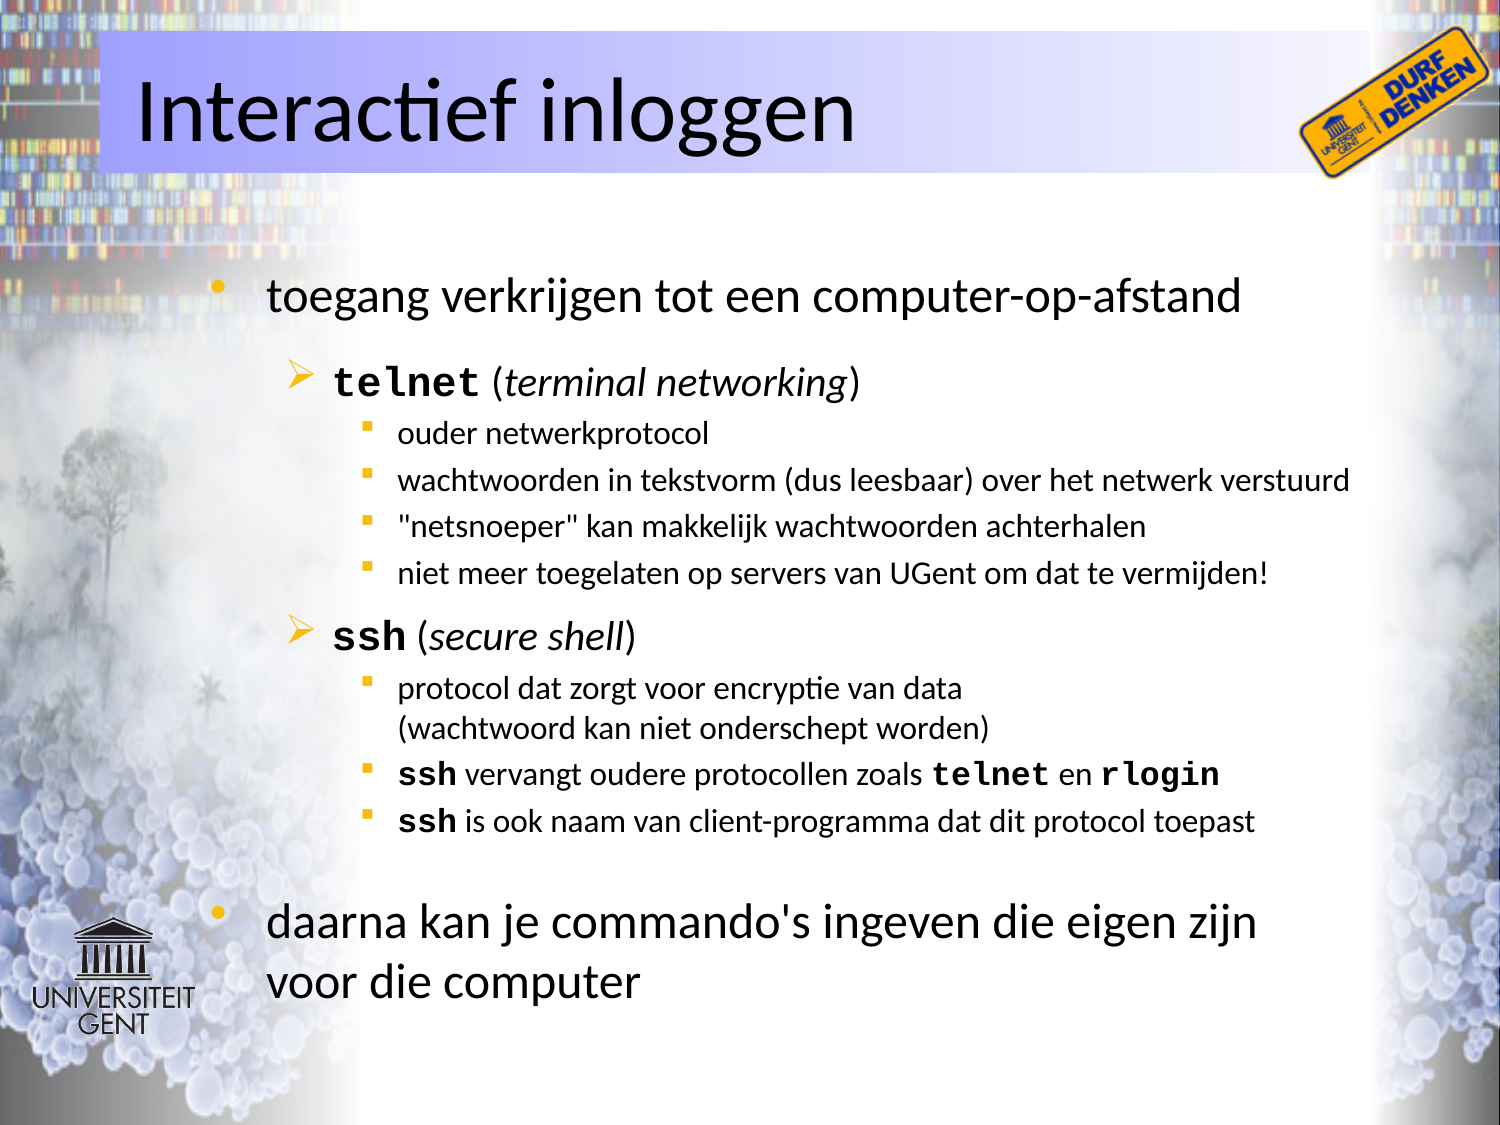

# Interactief inloggen
toegang verkrijgen tot een computer-op-afstand

telnet (terminal networking)
ouder netwerkprotocol
wachtwoorden in tekstvorm (dus leesbaar) over het netwerk verstuurd
"netsnoeper" kan makkelijk wachtwoorden achterhalen
niet meer toegelaten op servers van UGent om dat te vermijden!
ssh (secure shell)
protocol dat zorgt voor encryptie van data
(wachtwoord kan niet onderschept worden)
ssh vervangt oudere protocollen zoals telnet en rlogin
ssh is ook naam van client-programma dat dit protocol toepast
daarna kan je commando's ingeven die eigen zijn
voor die computer